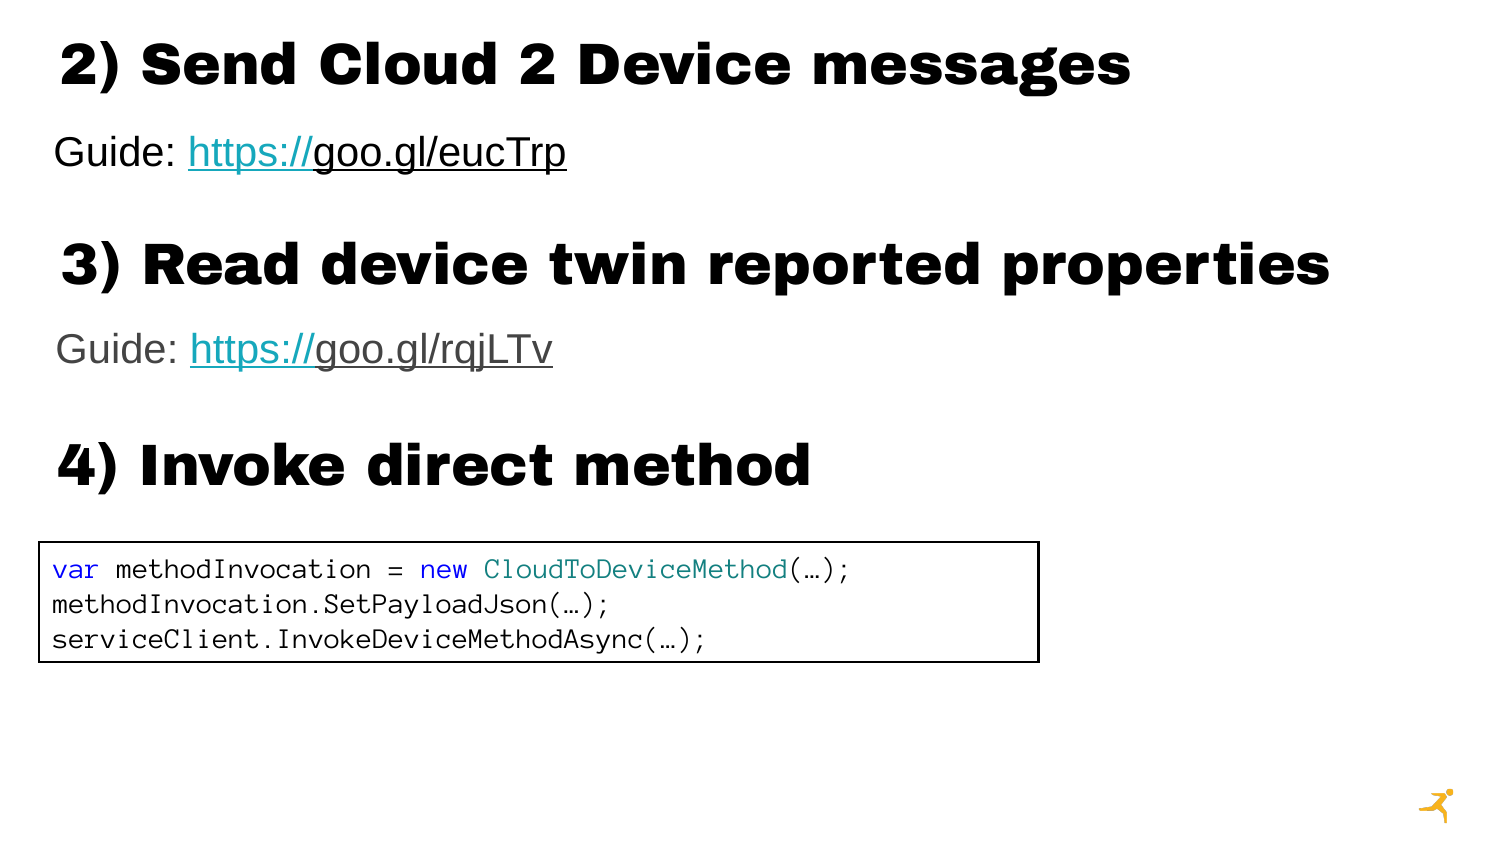

2) Send Cloud 2 Device messages
Guide: https://goo.gl/eucTrp
3) Read device twin reported properties
Guide: https://goo.gl/rqjLTv
4) Invoke direct method
var methodInvocation = new CloudToDeviceMethod(…);
methodInvocation.SetPayloadJson(…);
serviceClient.InvokeDeviceMethodAsync(…);